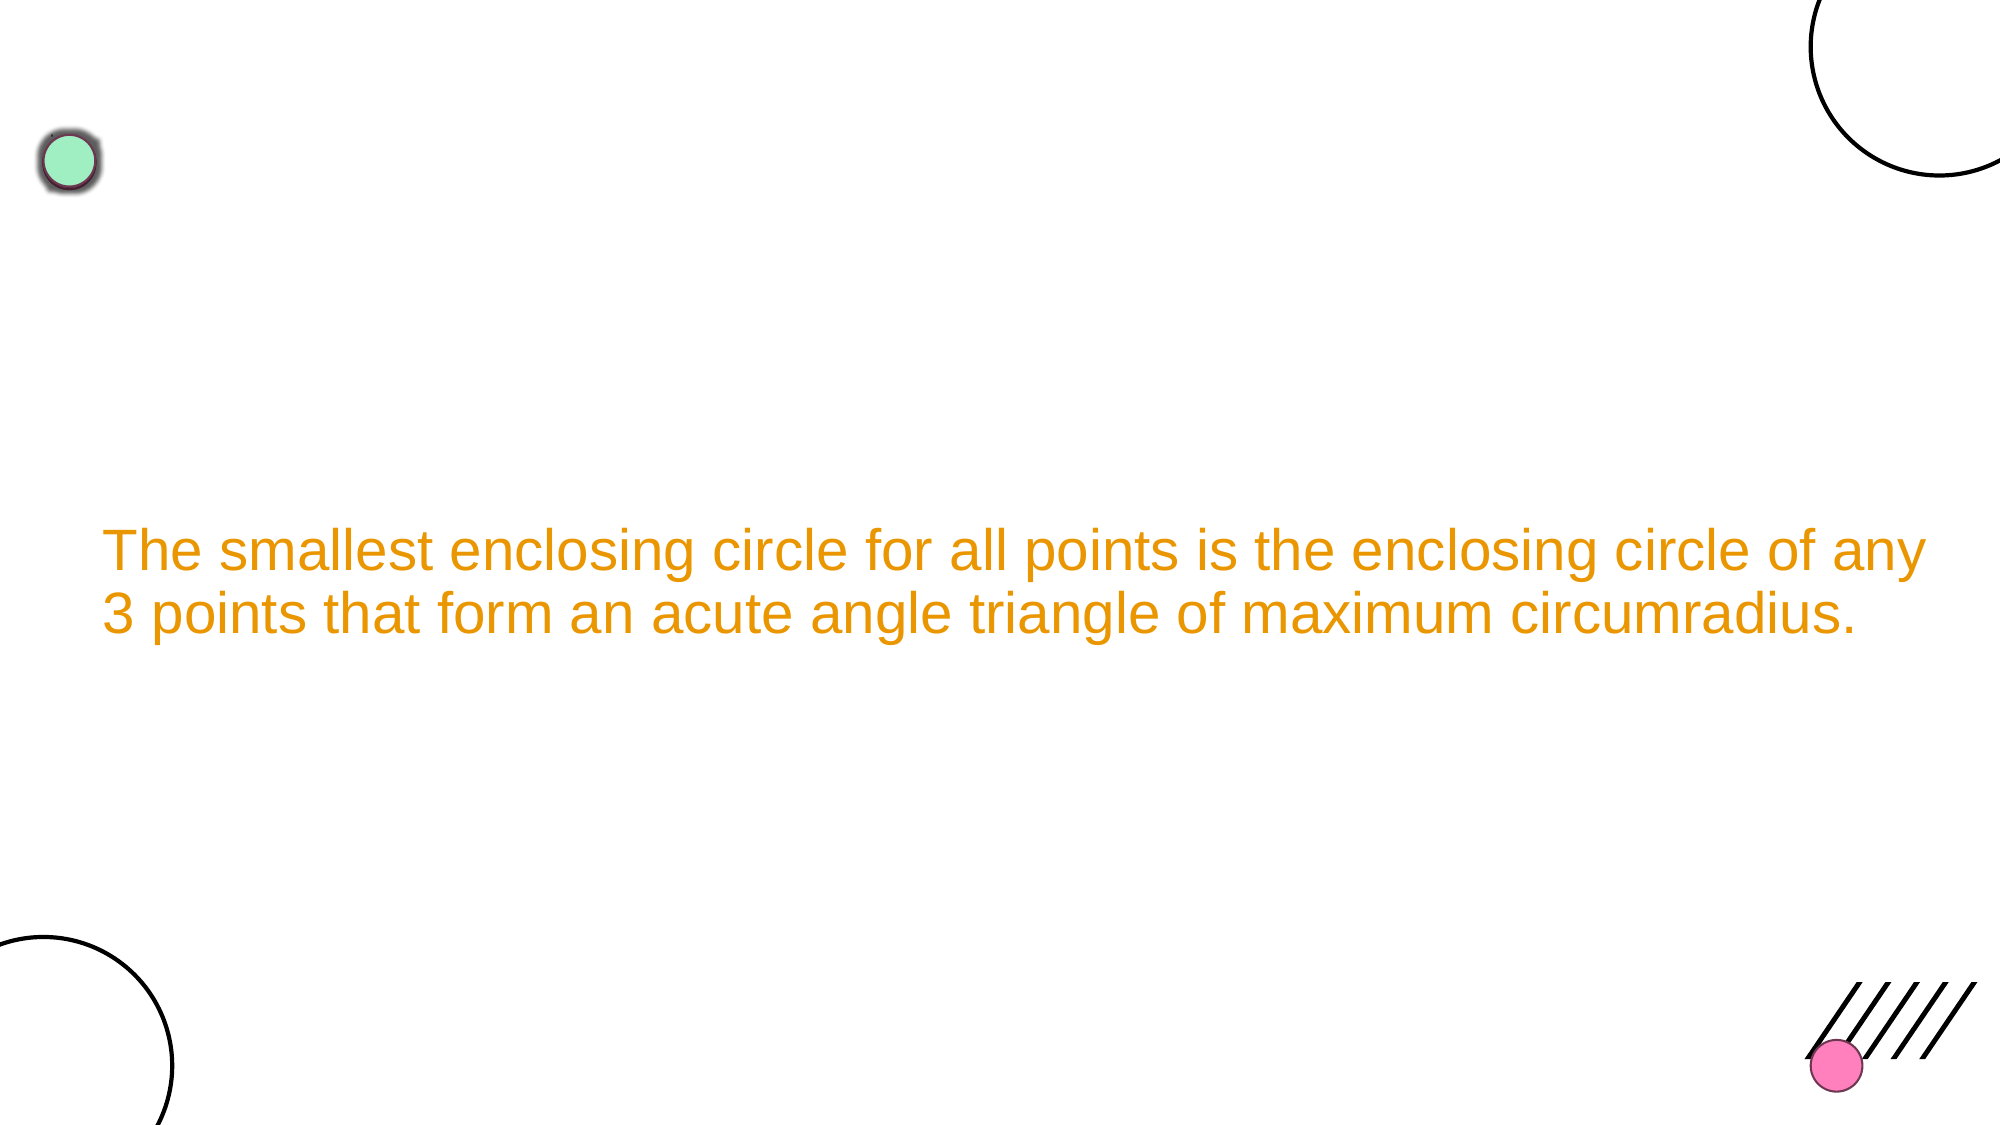

The smallest enclosing circle for all points is the enclosing circle of any 3 points that form an acute angle triangle of maximum circumradius.